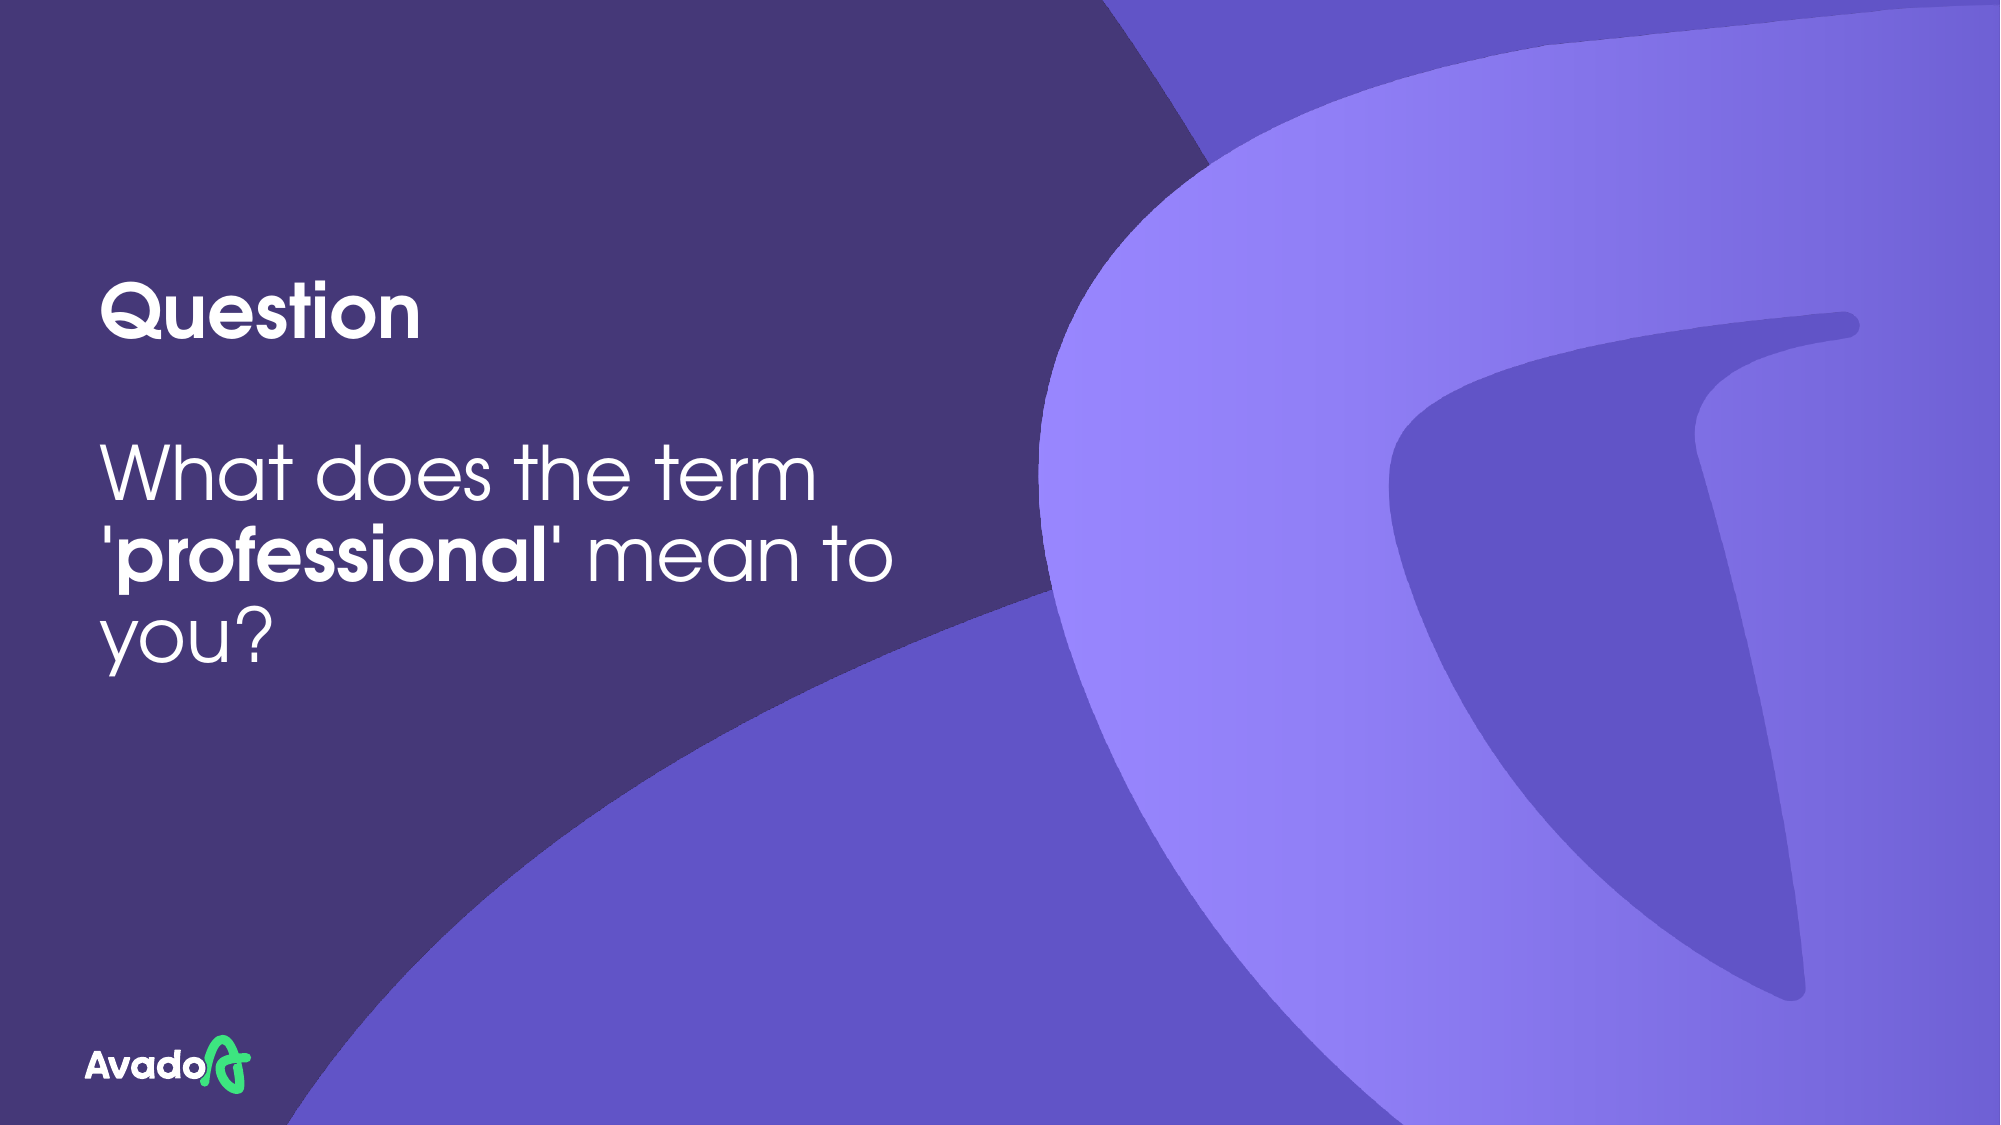

# Question What does the term 'professional' mean to you?